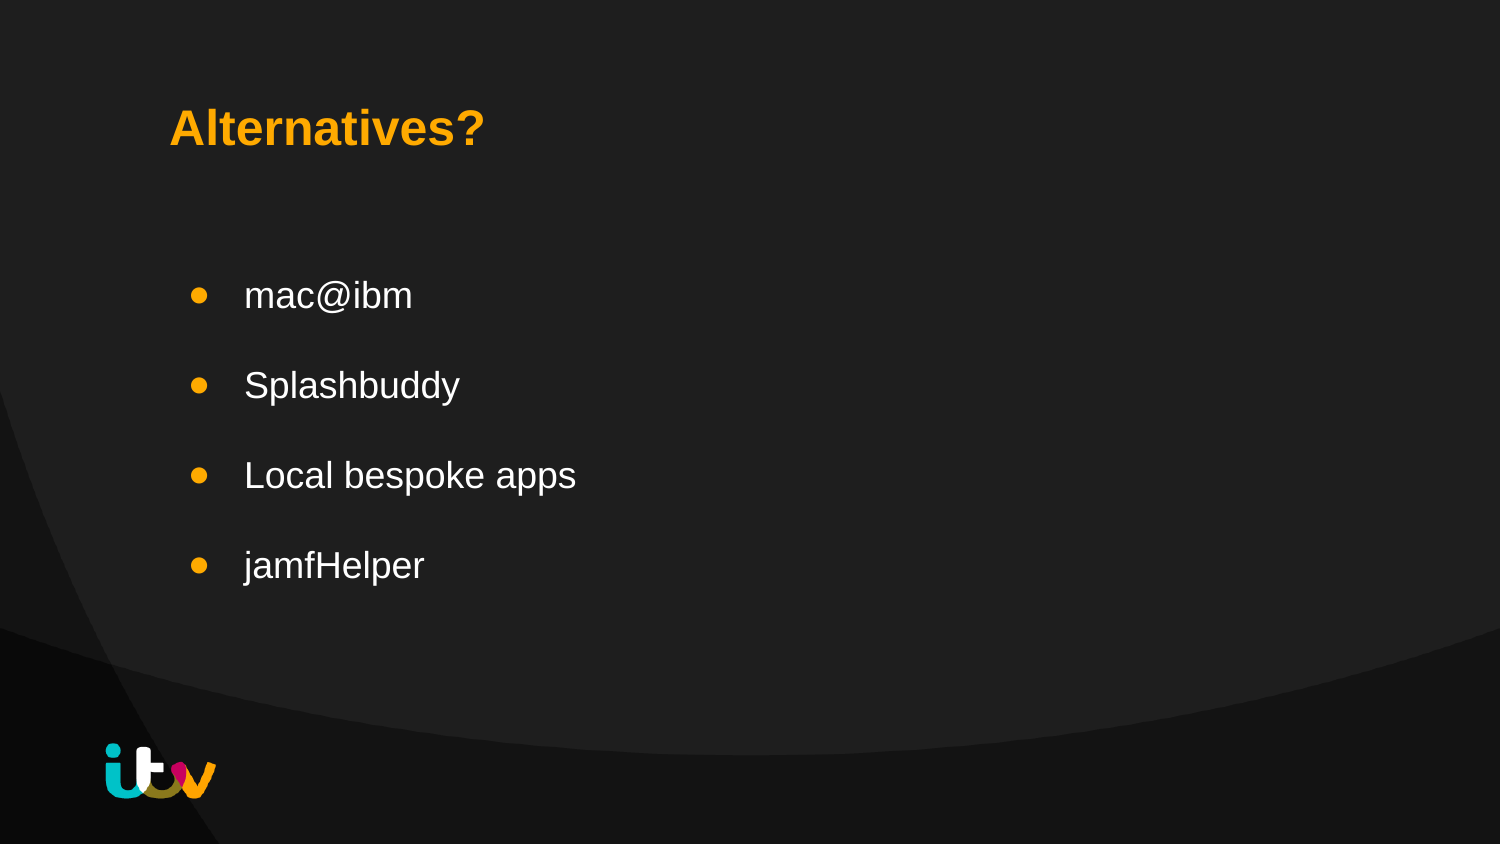

Alternatives?
mac@ibm

Splashbuddy

Local bespoke apps

jamfHelper